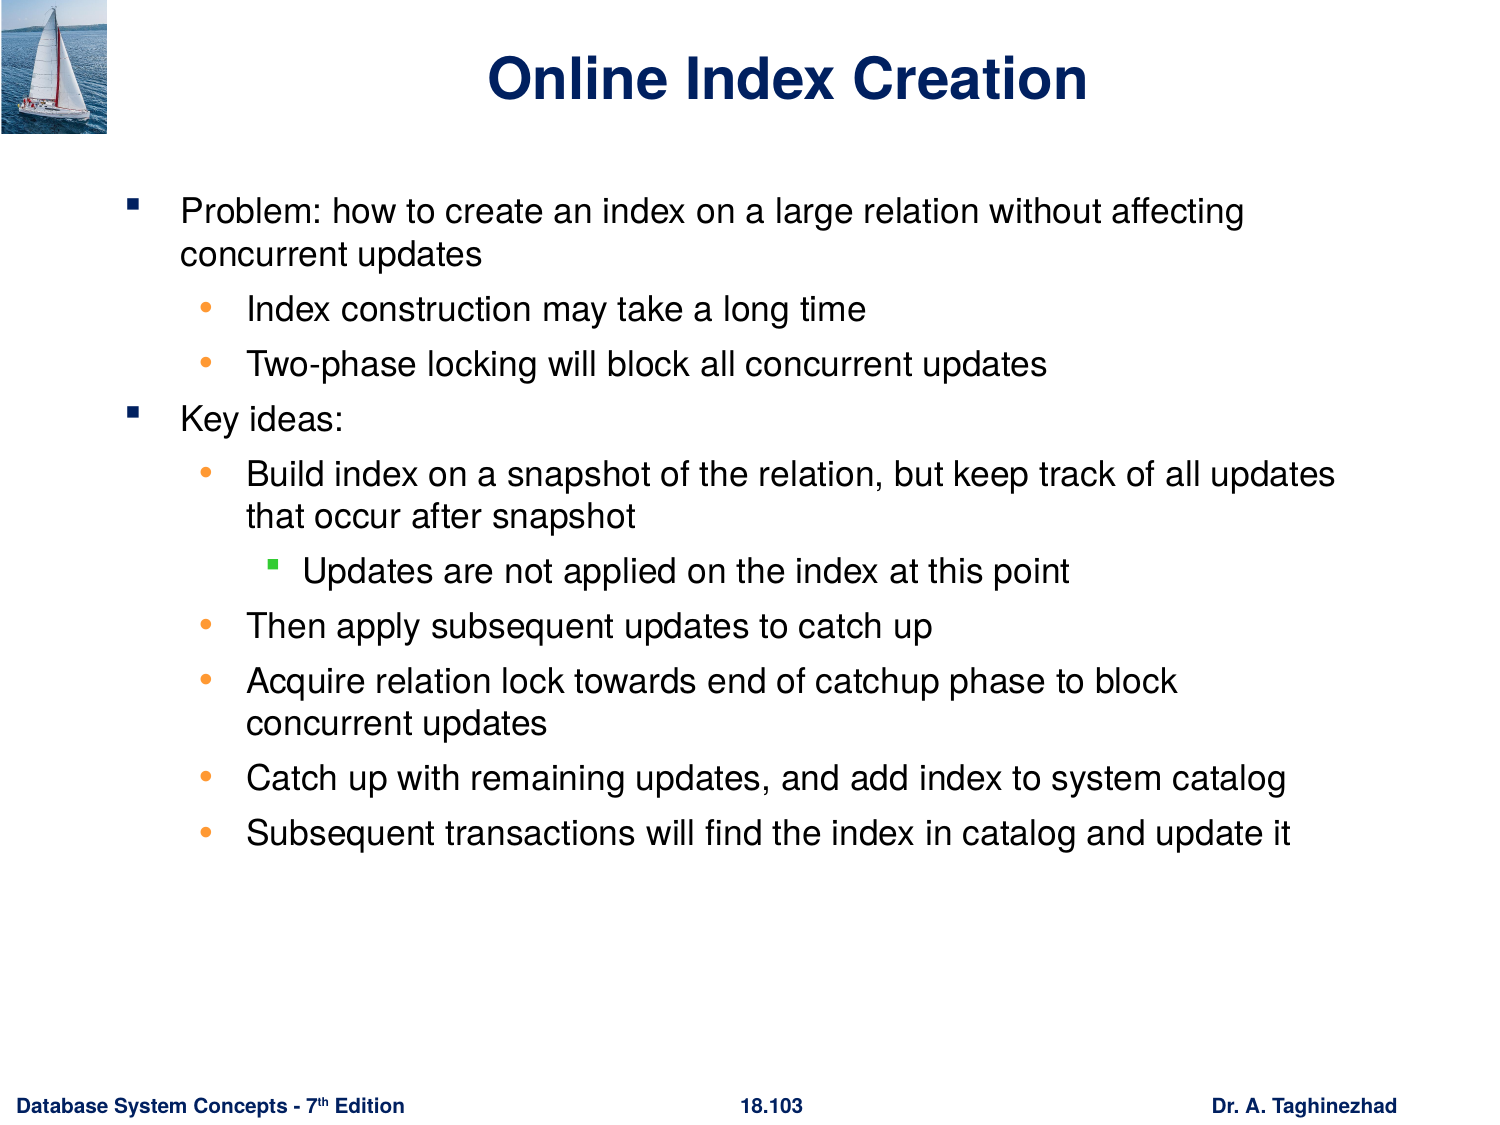

# Online Index Creation
Problem: how to create an index on a large relation without affecting concurrent updates
Index construction may take a long time
Two-phase locking will block all concurrent updates
Key ideas:
Build index on a snapshot of the relation, but keep track of all updates that occur after snapshot
Updates are not applied on the index at this point
Then apply subsequent updates to catch up
Acquire relation lock towards end of catchup phase to block concurrent updates
Catch up with remaining updates, and add index to system catalog
Subsequent transactions will find the index in catalog and update it